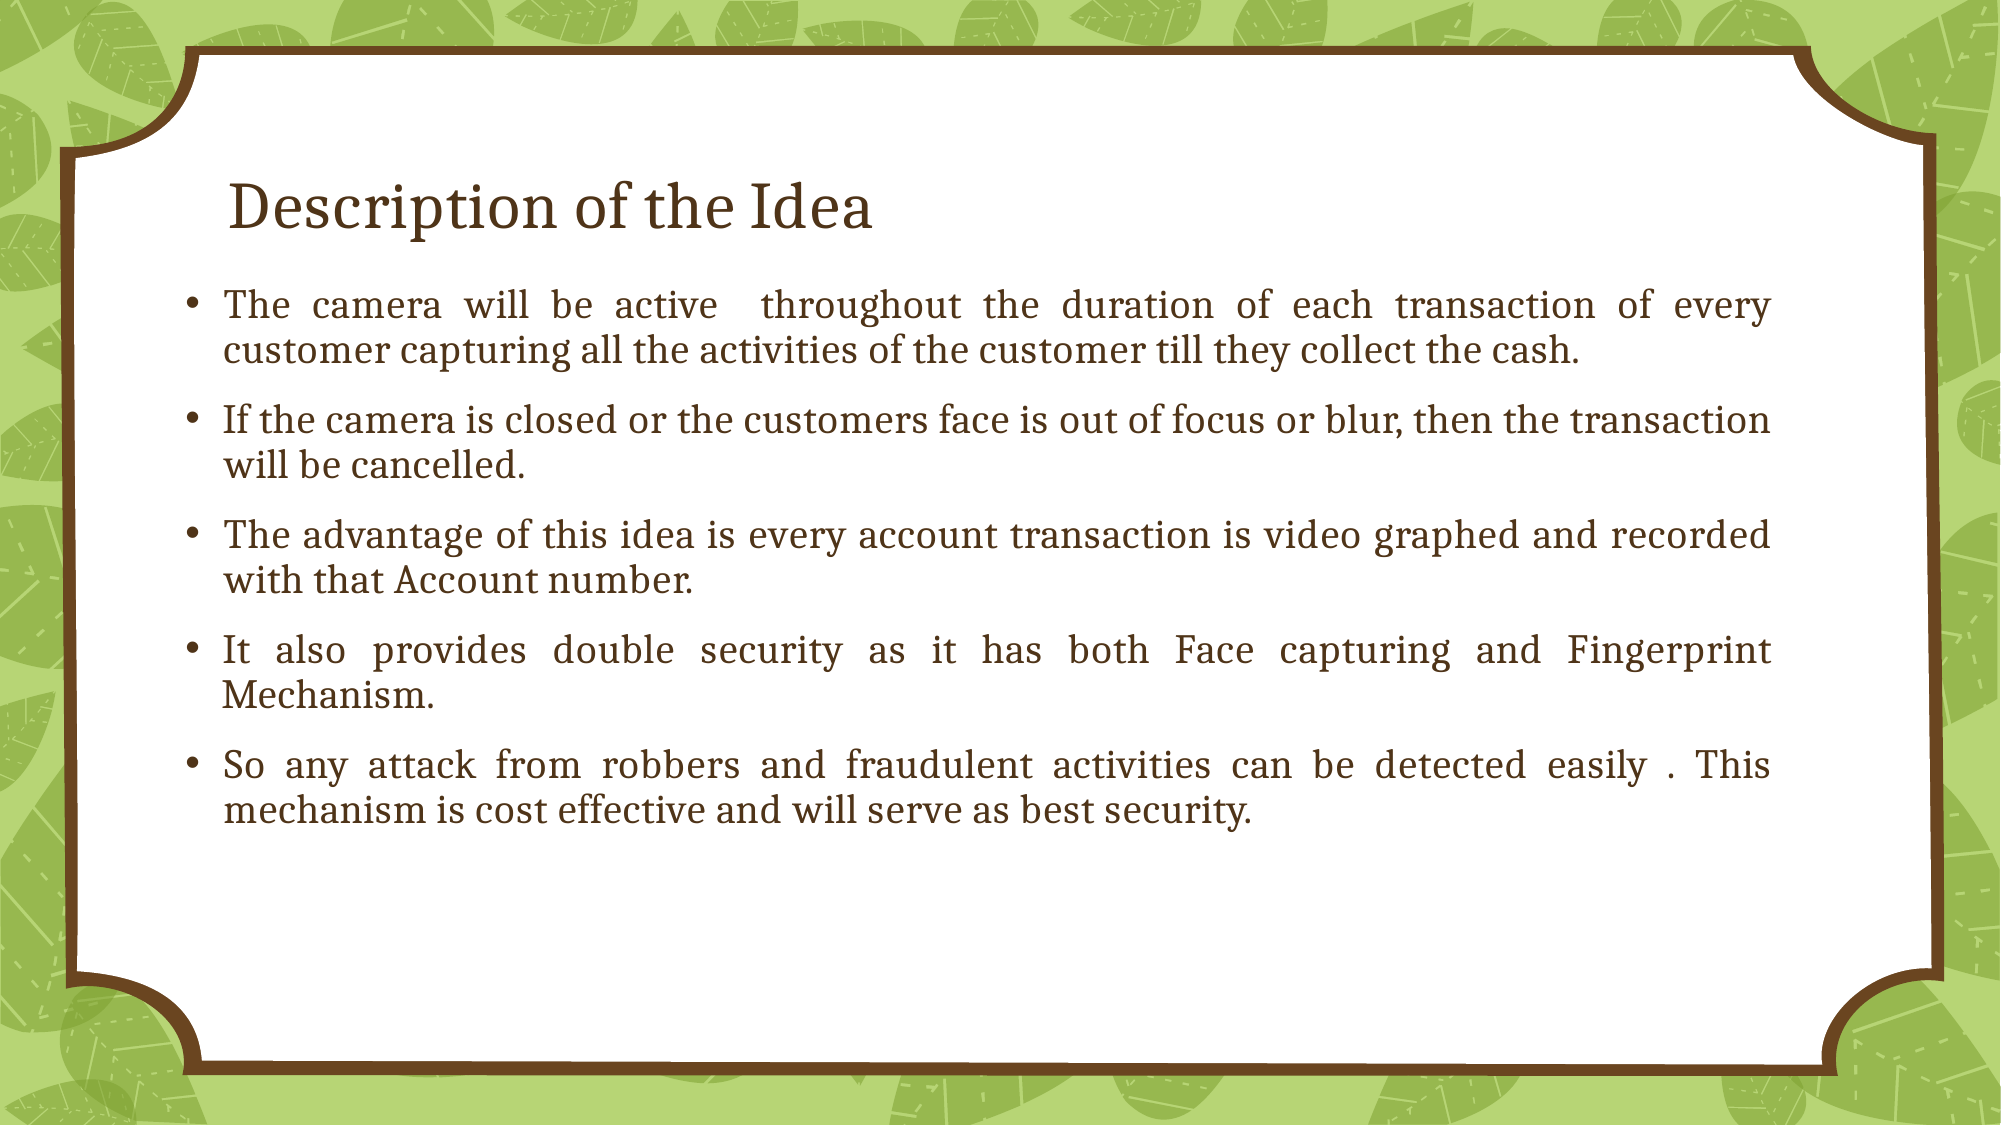

# Description of the Idea
The camera will be active  throughout the duration of each transaction of every customer capturing all the activities of the customer till they collect the cash.
If the camera is closed or the customers face is out of focus or blur, then the transaction will be cancelled.
The advantage of this idea is every account transaction is video graphed and recorded with that Account number.
It also provides double security as it has both Face capturing and Fingerprint Mechanism.
So any attack from robbers and fraudulent activities can be detected easily . This mechanism is cost effective and will serve as best security.